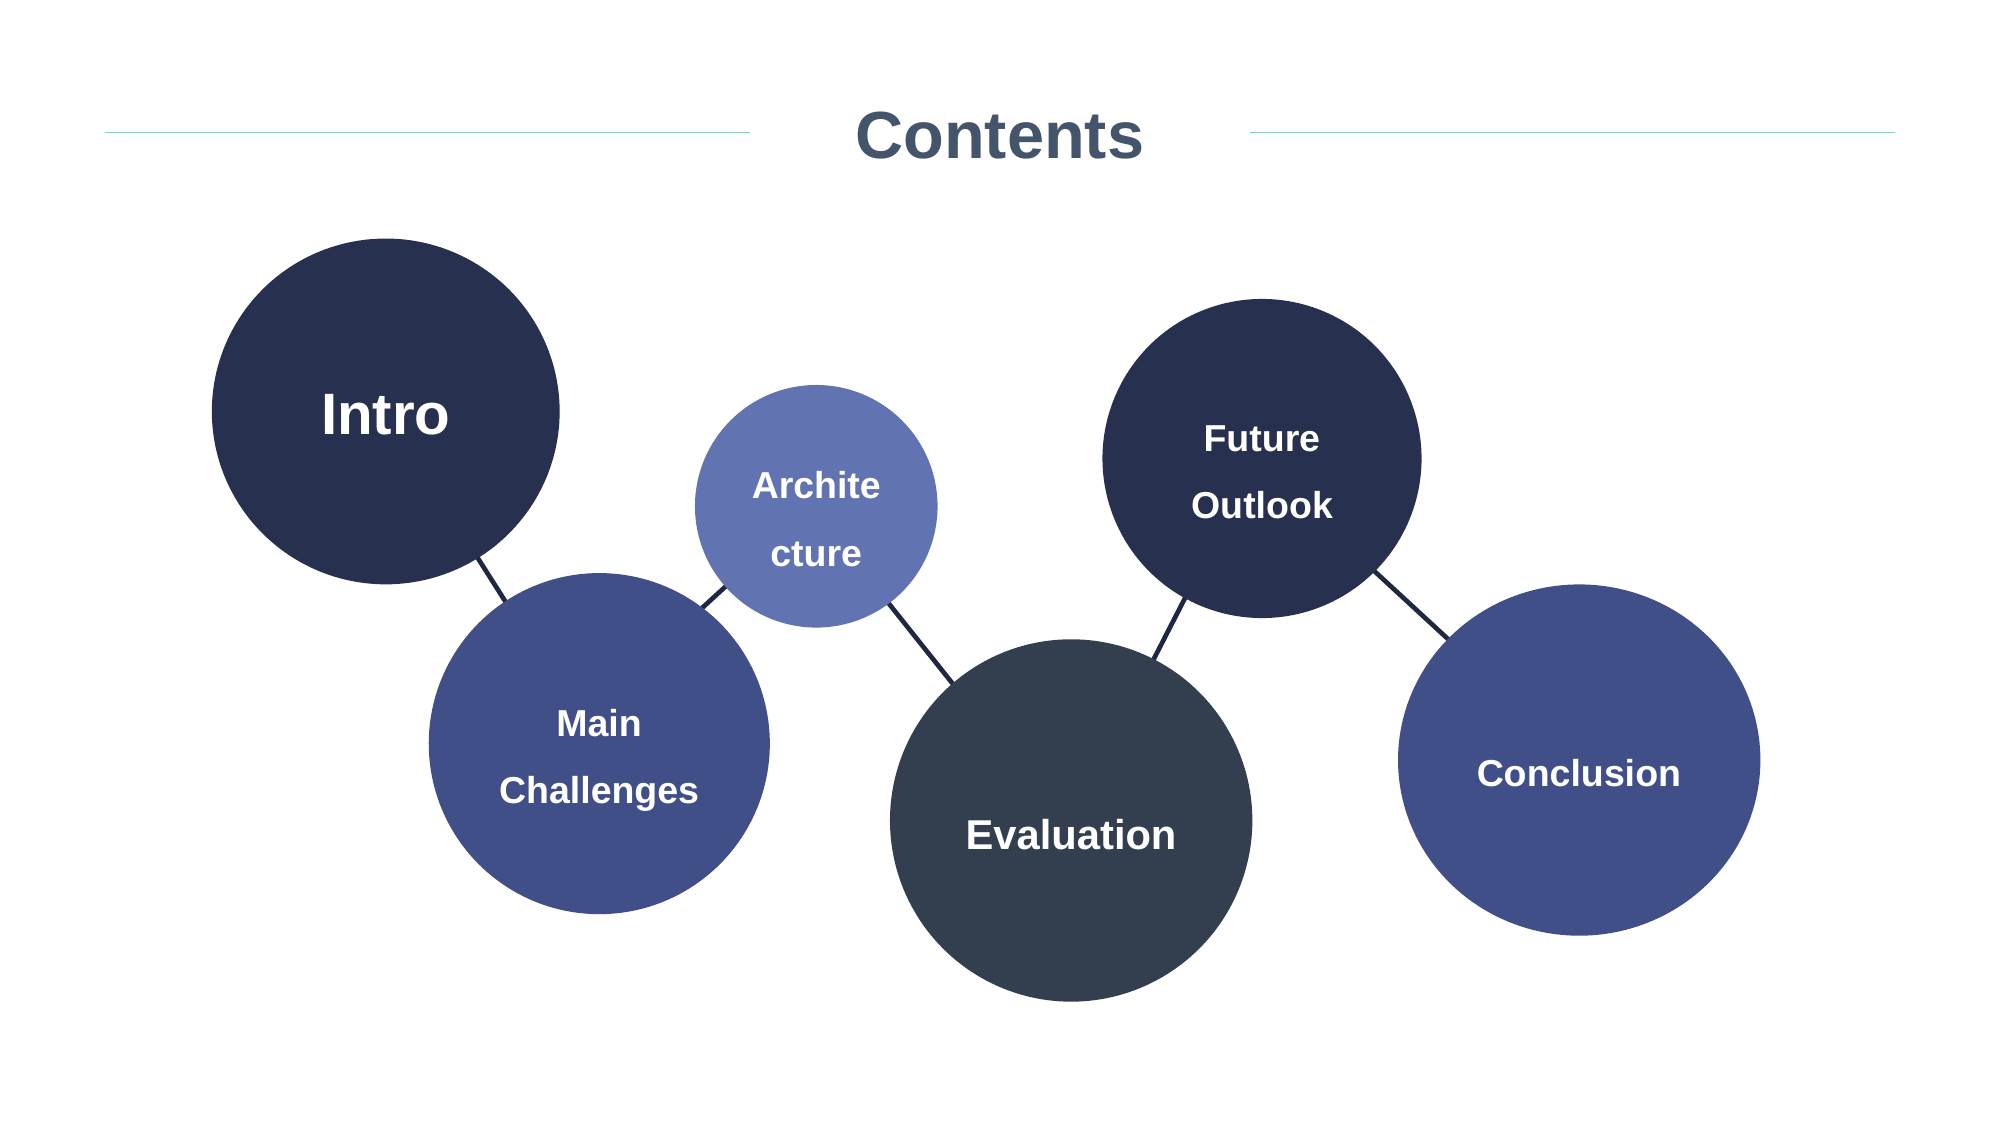

Contents
Intro
Future Outlook
Architecture
Main Challenges
Conclusion
Evaluation